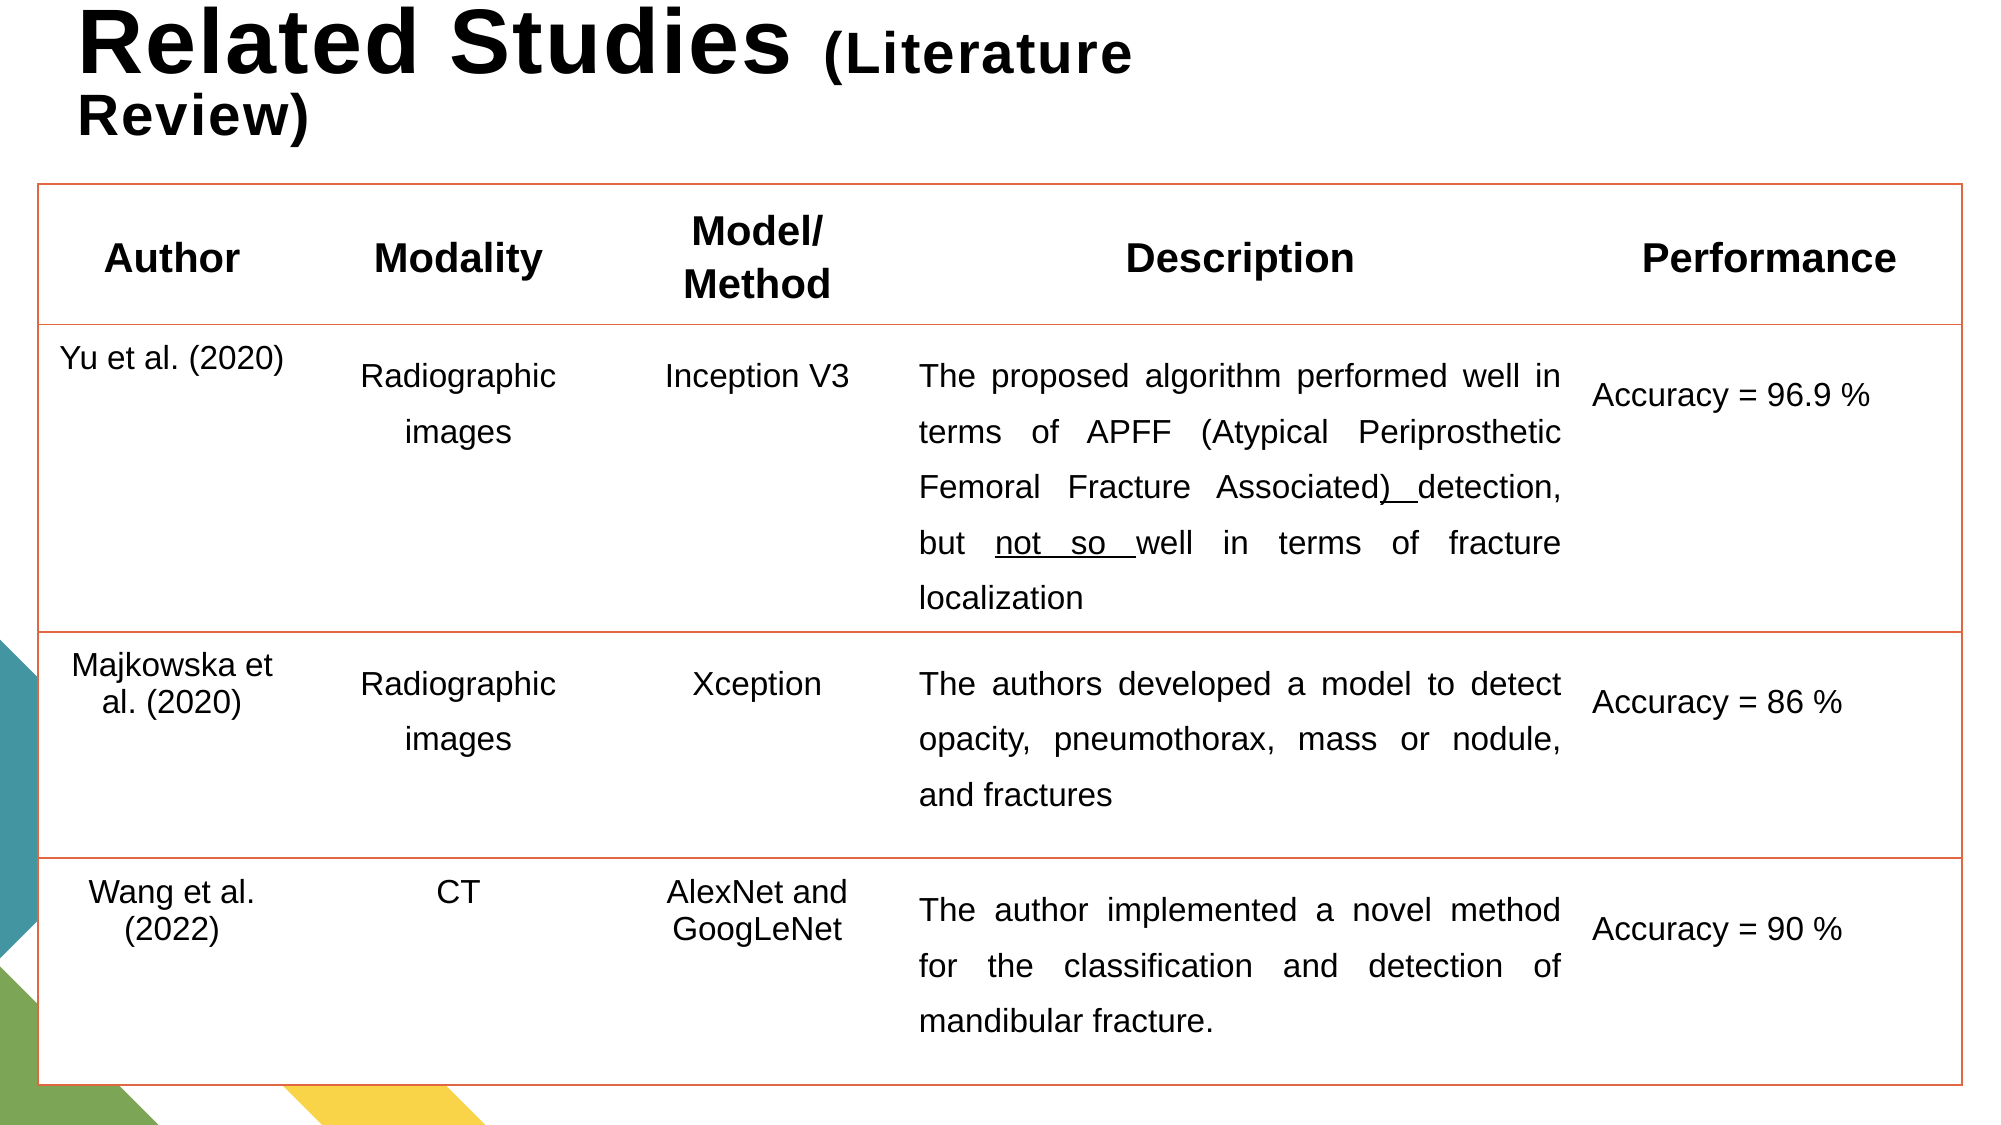

# Related Studies (Literature Review)
| Author | Modality | Model/Method | Description | Performance |
| --- | --- | --- | --- | --- |
| Yu et al. (2020) | Radiographic images | Inception V3 | The proposed algorithm performed well in terms of APFF (Atypical Periprosthetic Femoral Fracture Associated) detection, but not so well in terms of fracture localization | Accuracy = 96.9 % |
| Majkowska et al. (2020) | Radiographic images | Xception | The authors developed a model to detect opacity, pneumothorax, mass or nodule, and fractures | Accuracy = 86 % |
| Wang et al. (2022) | CT | AlexNet and GoogLeNet | The author implemented a novel method for the classification and detection of mandibular fracture. | Accuracy = 90 % |